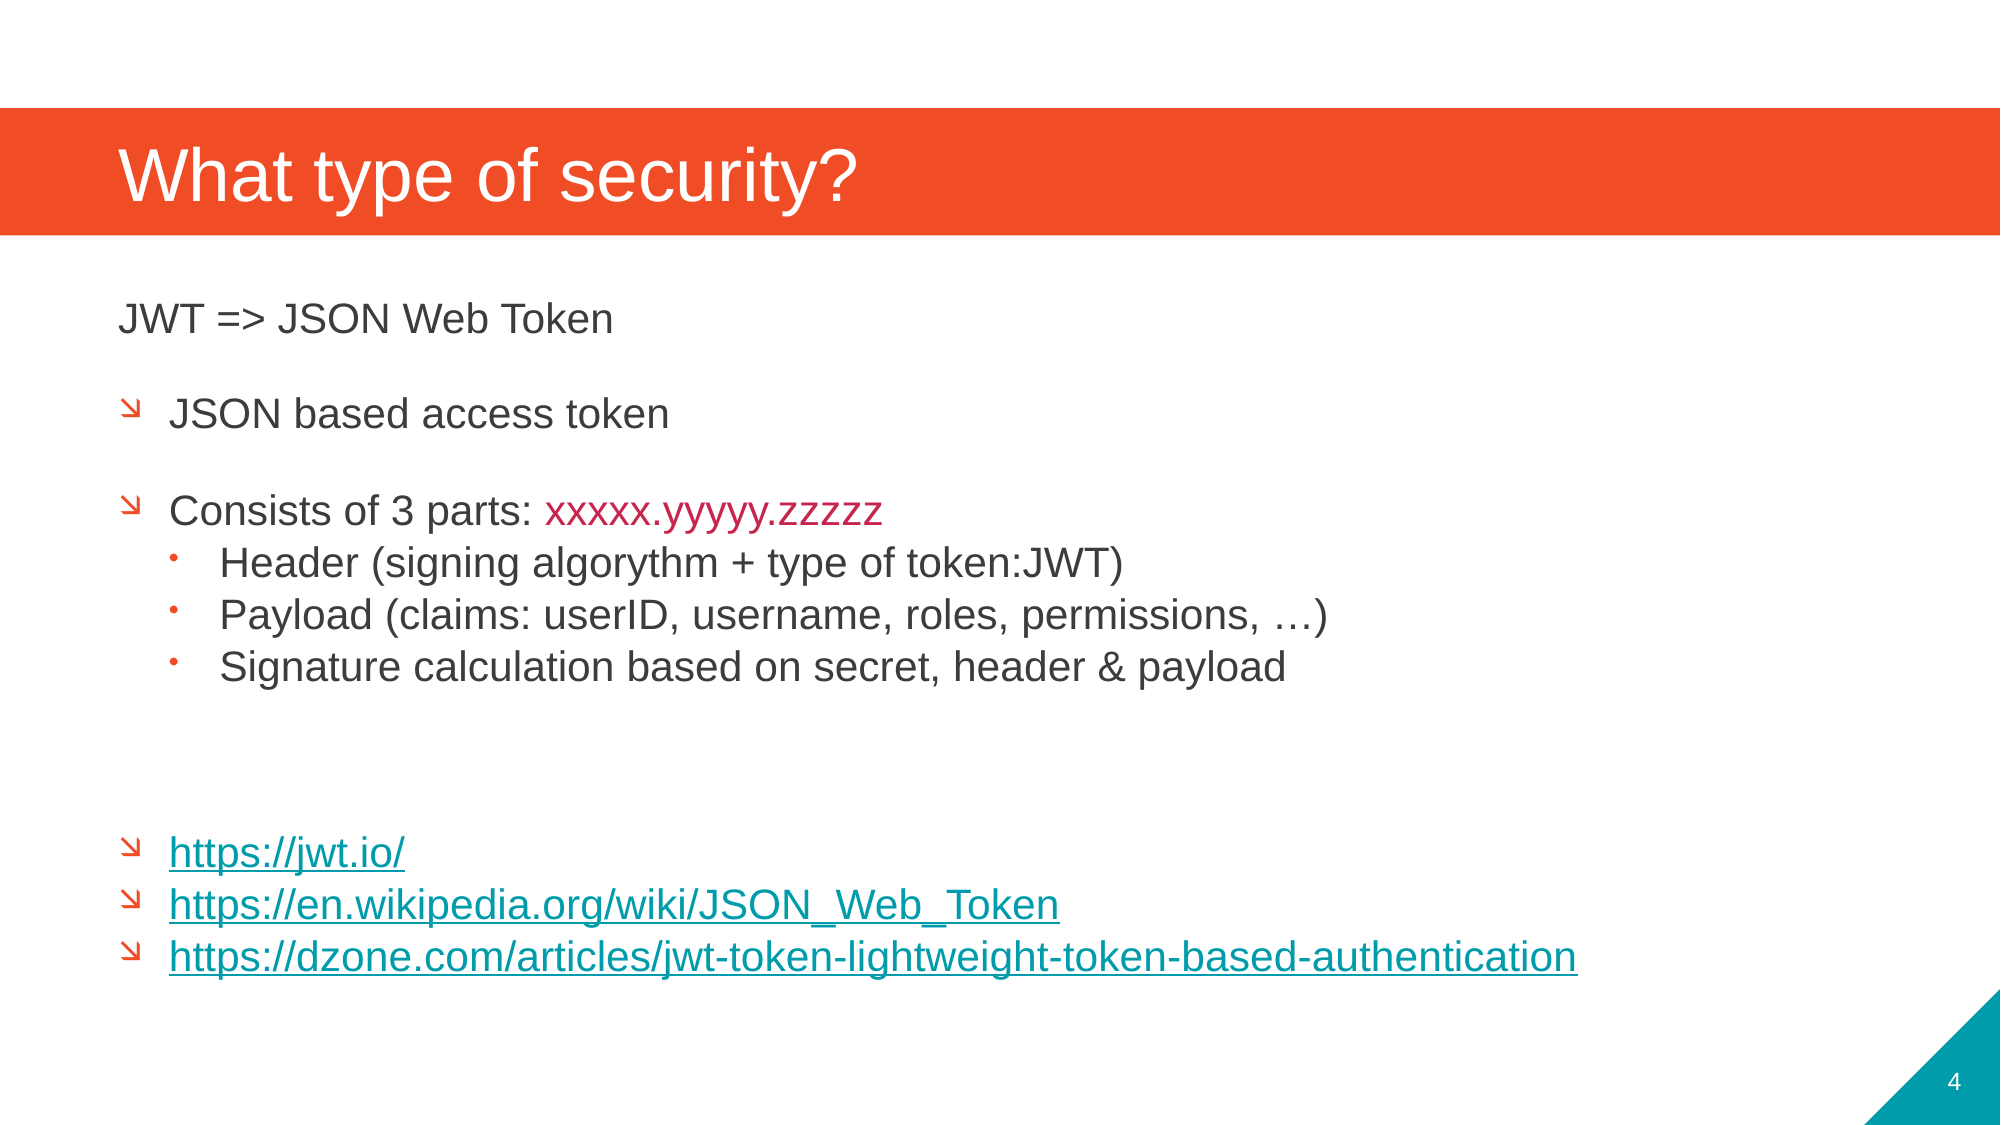

# What type of security?
JWT => JSON Web Token

JSON based access token
Consists of 3 parts: xxxxx.yyyyy.zzzzz
Header (signing algorythm + type of token:JWT)
Payload (claims: userID, username, roles, permissions, …)
Signature calculation based on secret, header & payload

https://jwt.io/
https://en.wikipedia.org/wiki/JSON_Web_Token
https://dzone.com/articles/jwt-token-lightweight-token-based-authentication

4